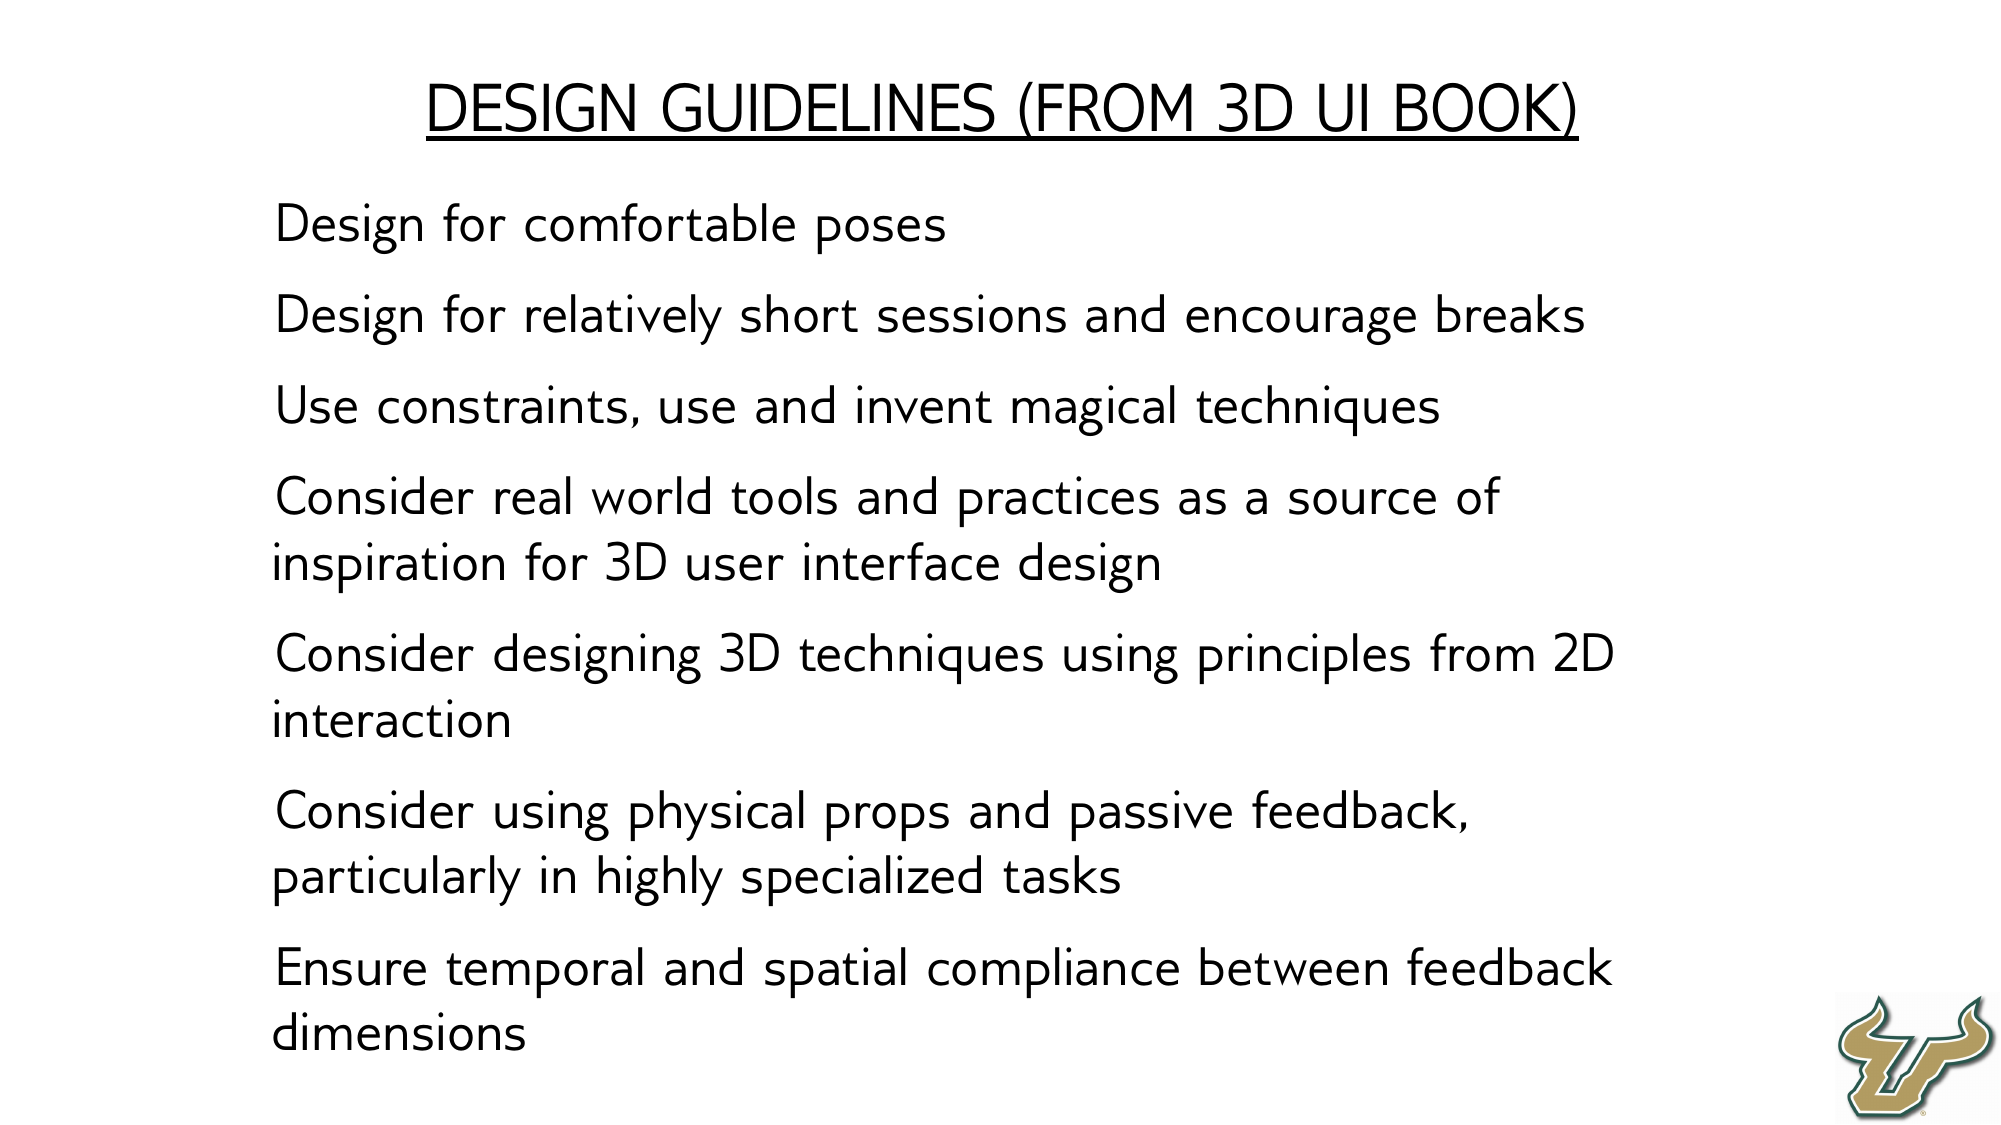

Design Guidelines (from 3D UI book)
Design for comfortable poses
Design for relatively short sessions and encourage breaks
Use constraints, use and invent magical techniques
Consider real world tools and practices as a source of inspiration for 3D user interface design
Consider designing 3D techniques using principles from 2D interaction
Consider using physical props and passive feedback, particularly in highly specialized tasks
Ensure temporal and spatial compliance between feedback dimensions